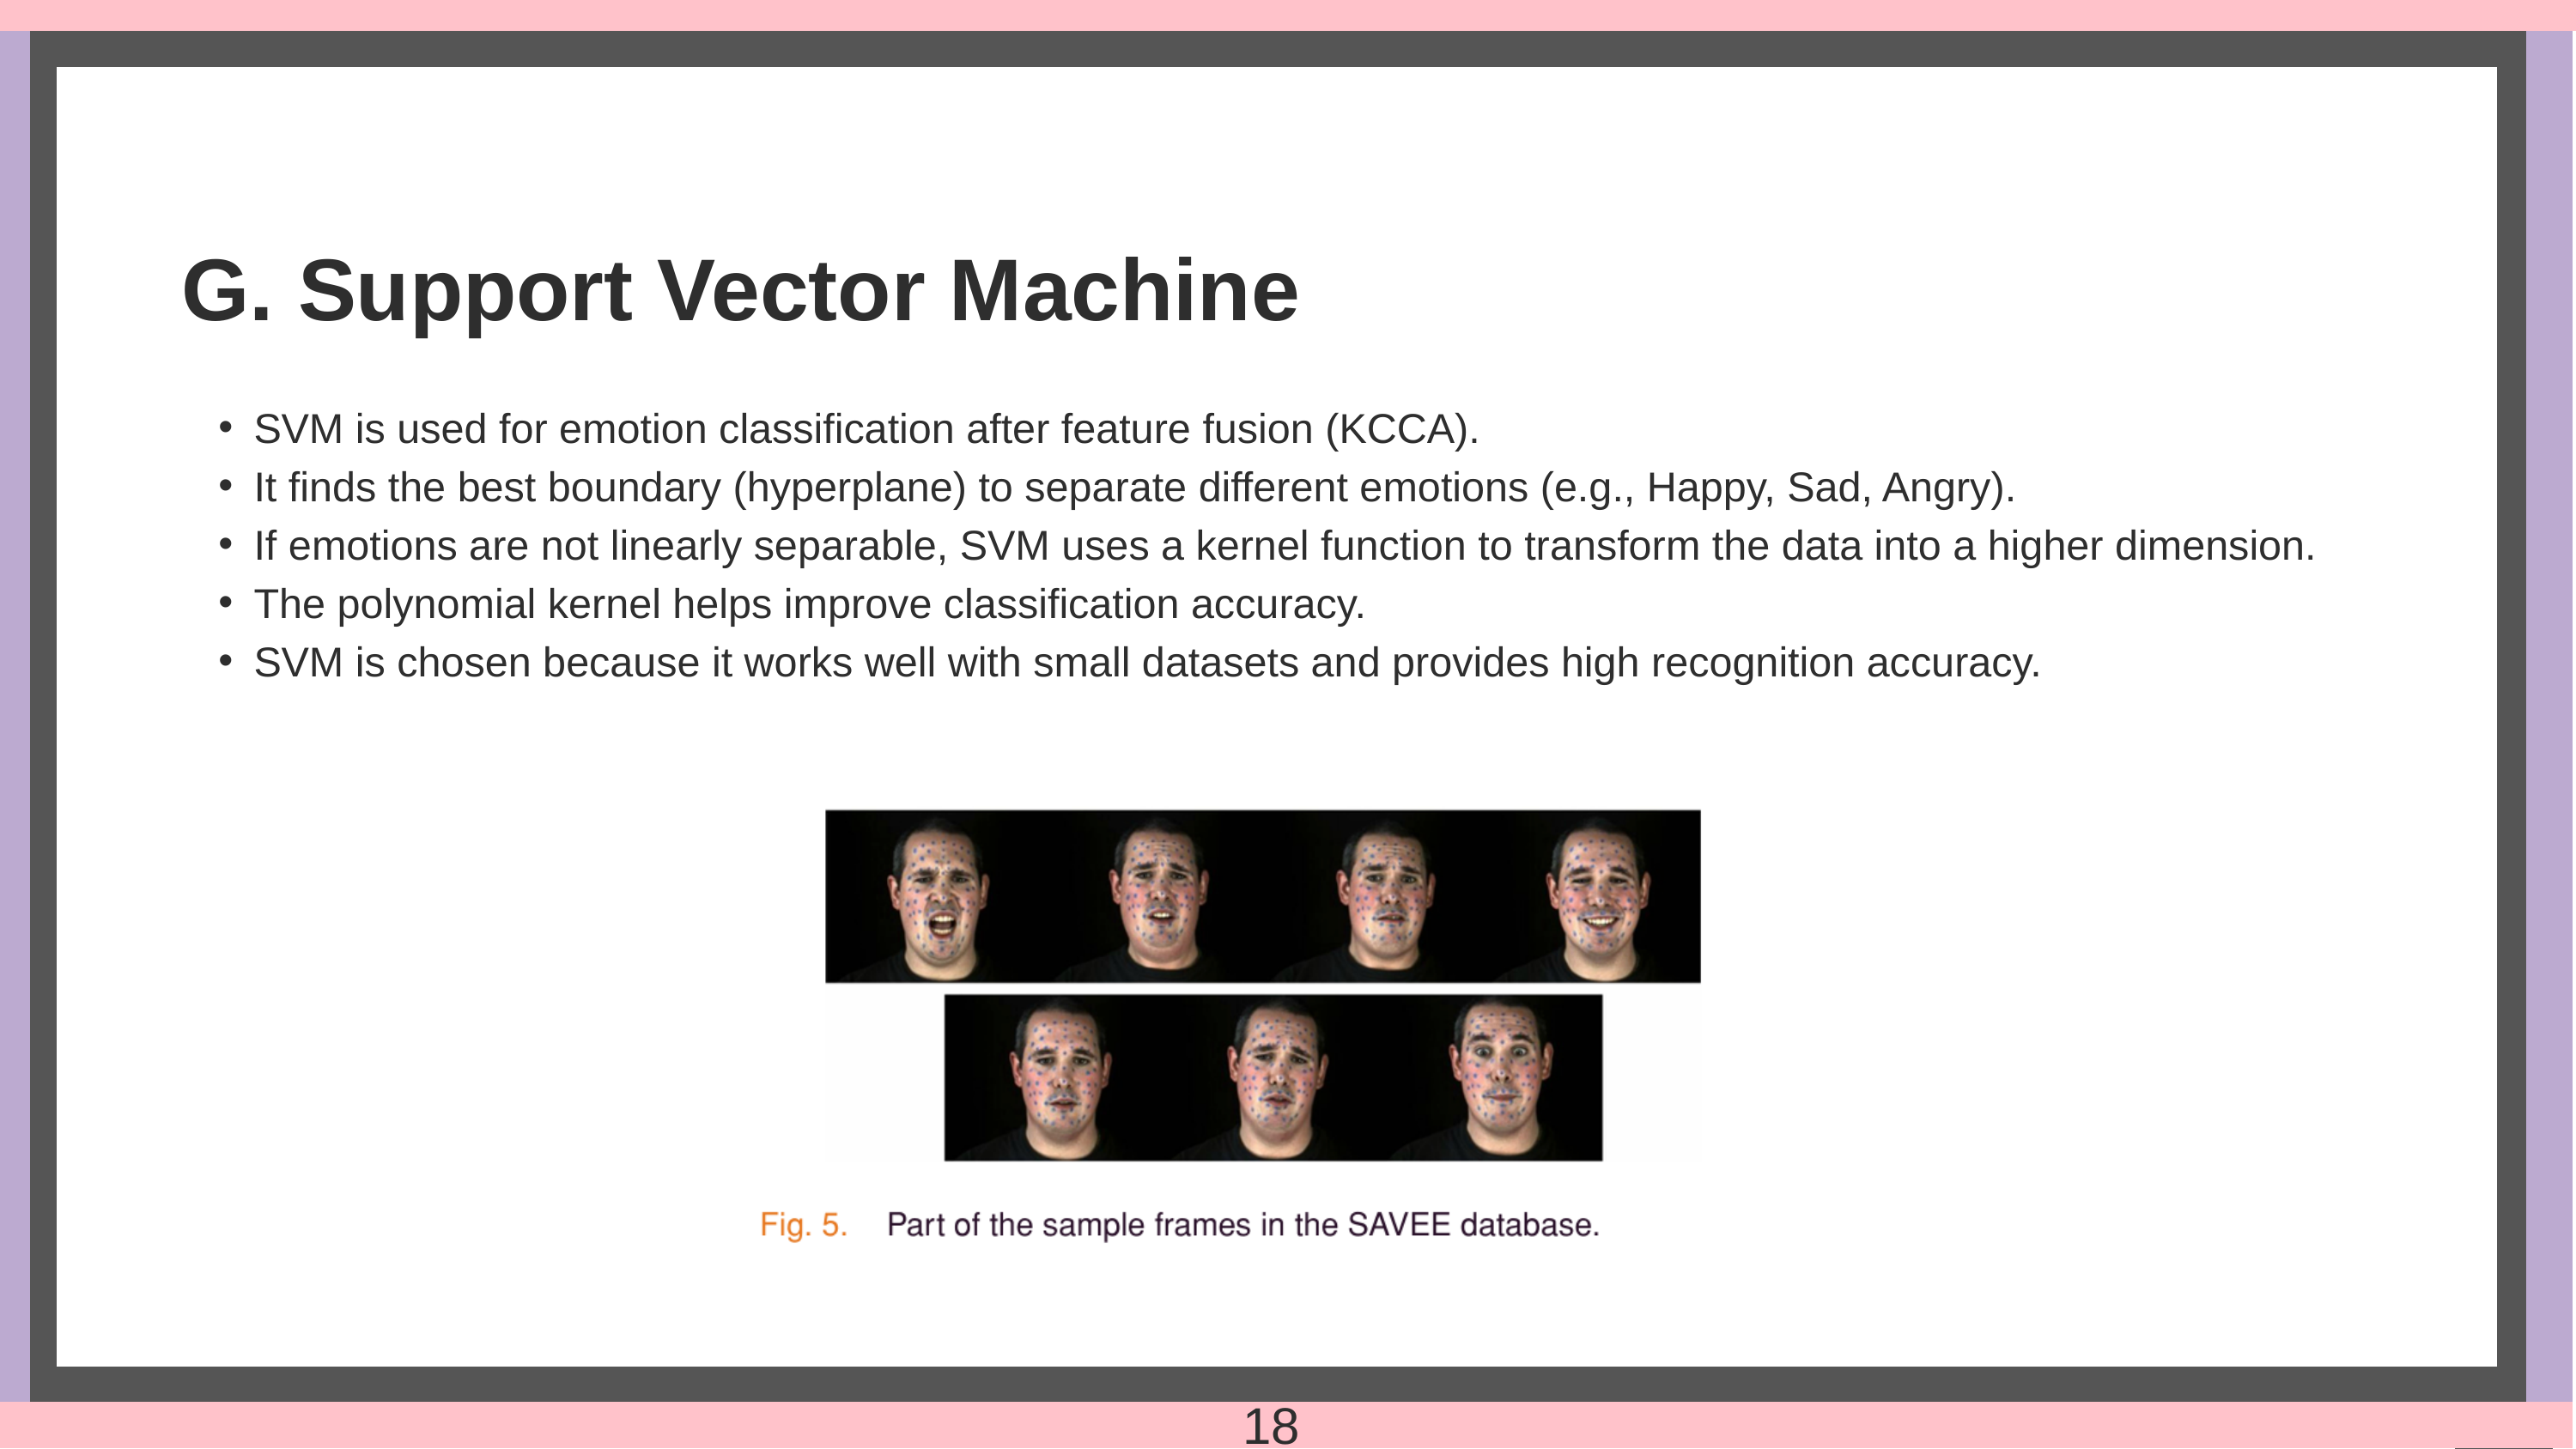

G. Support Vector Machine
SVM is used for emotion classification after feature fusion (KCCA).
It finds the best boundary (hyperplane) to separate different emotions (e.g., Happy, Sad, Angry).
If emotions are not linearly separable, SVM uses a kernel function to transform the data into a higher dimension.
The polynomial kernel helps improve classification accuracy.
SVM is chosen because it works well with small datasets and provides high recognition accuracy.

18